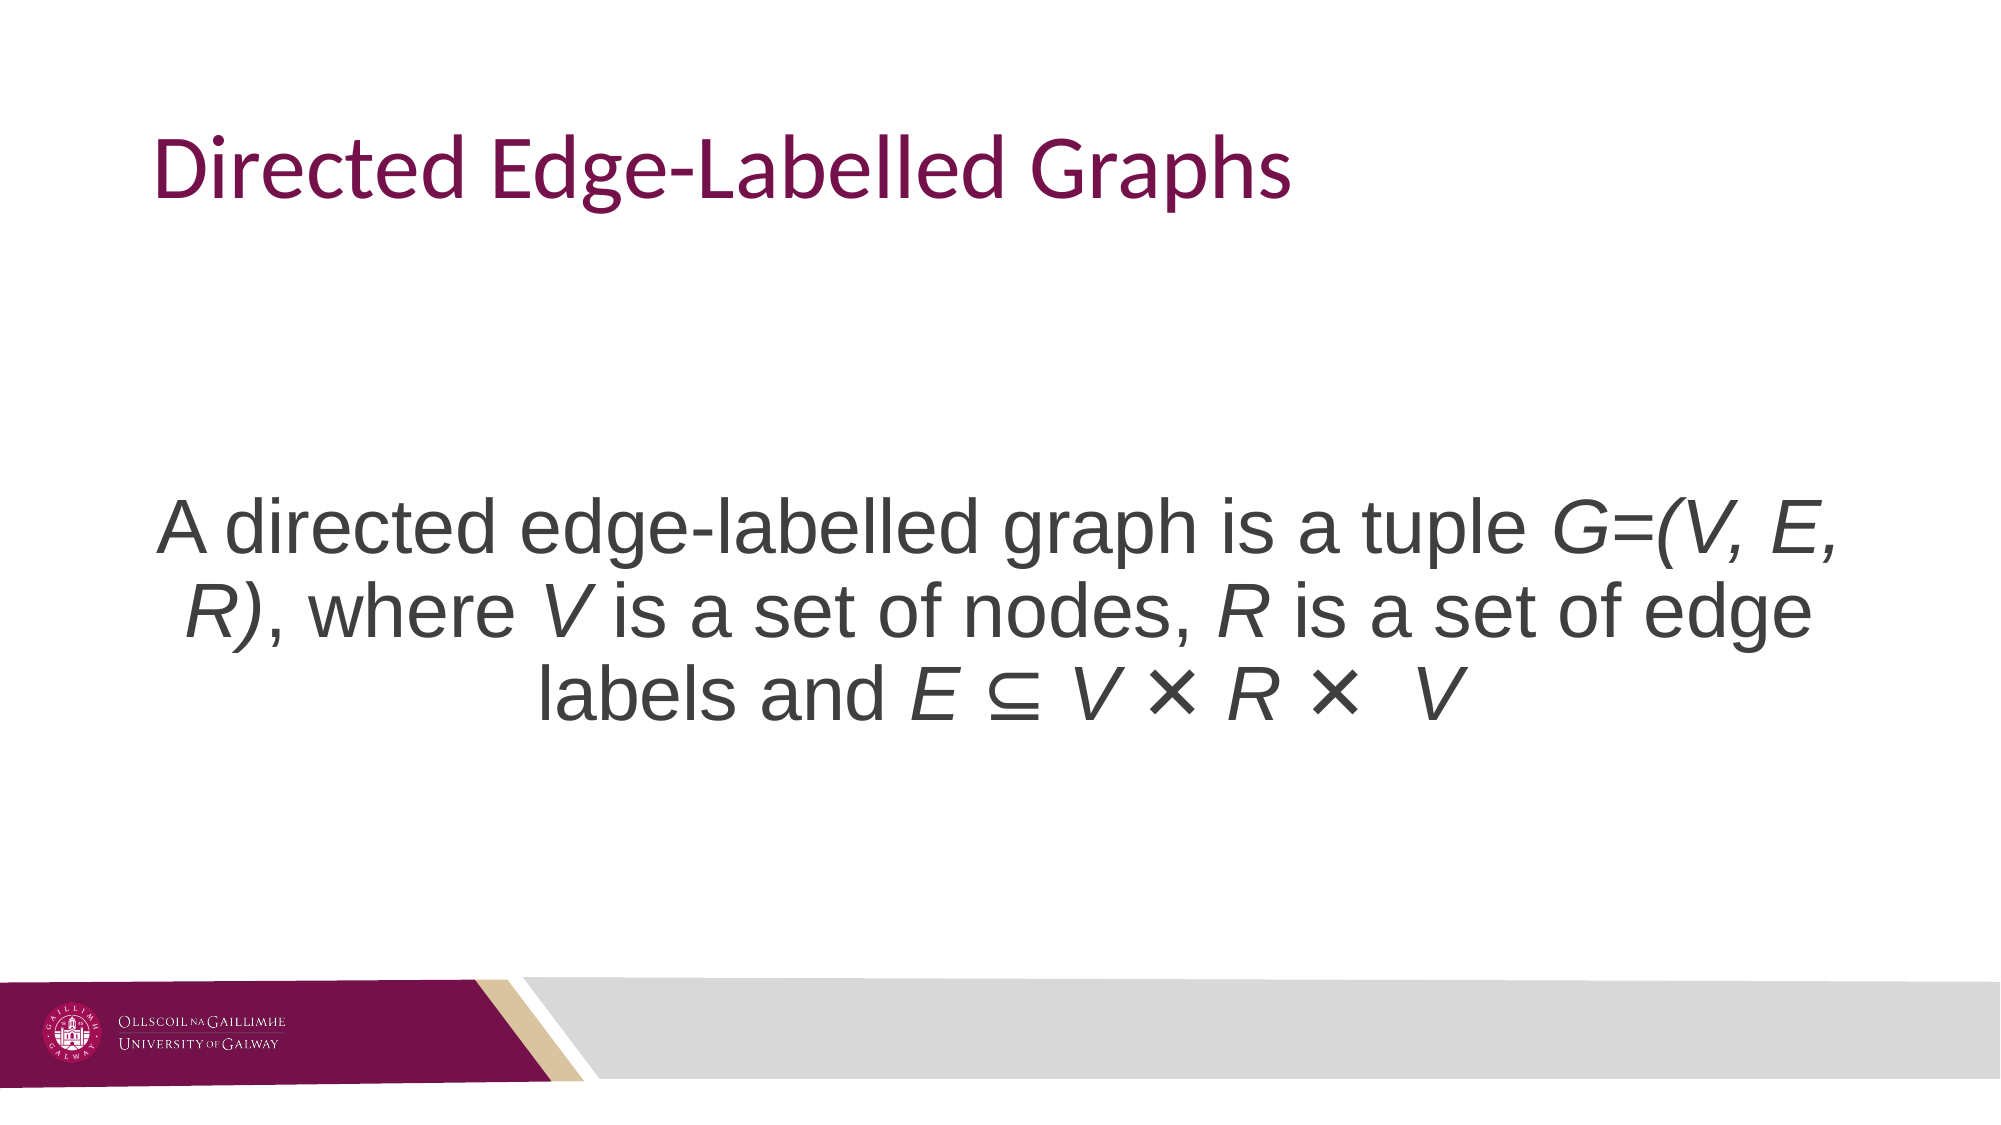

# Directed Edge-Labelled Graphs
A directed edge-labelled graph is a tuple G=(V, E, R), where V is a set of nodes, R is a set of edge labels and E ⊆ V ✕ R ✕  V